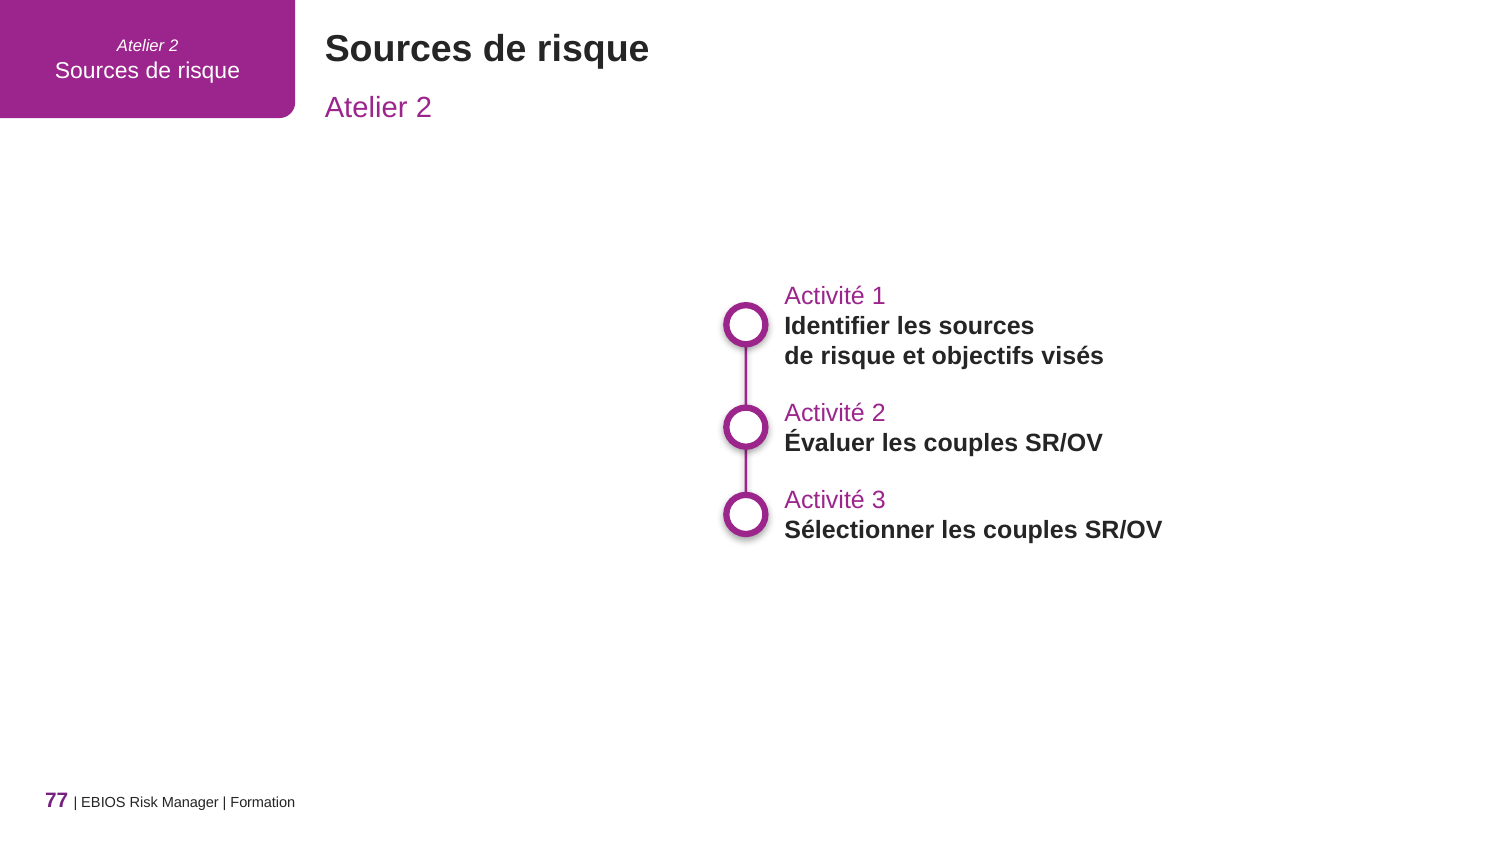

Sources de risque
Atelier 2
Activité 1
Identifier les sources
de risque et objectifs visés

Activité 2
Évaluer les couples SR/OV

Activité 3
Sélectionner les couples SR/OV